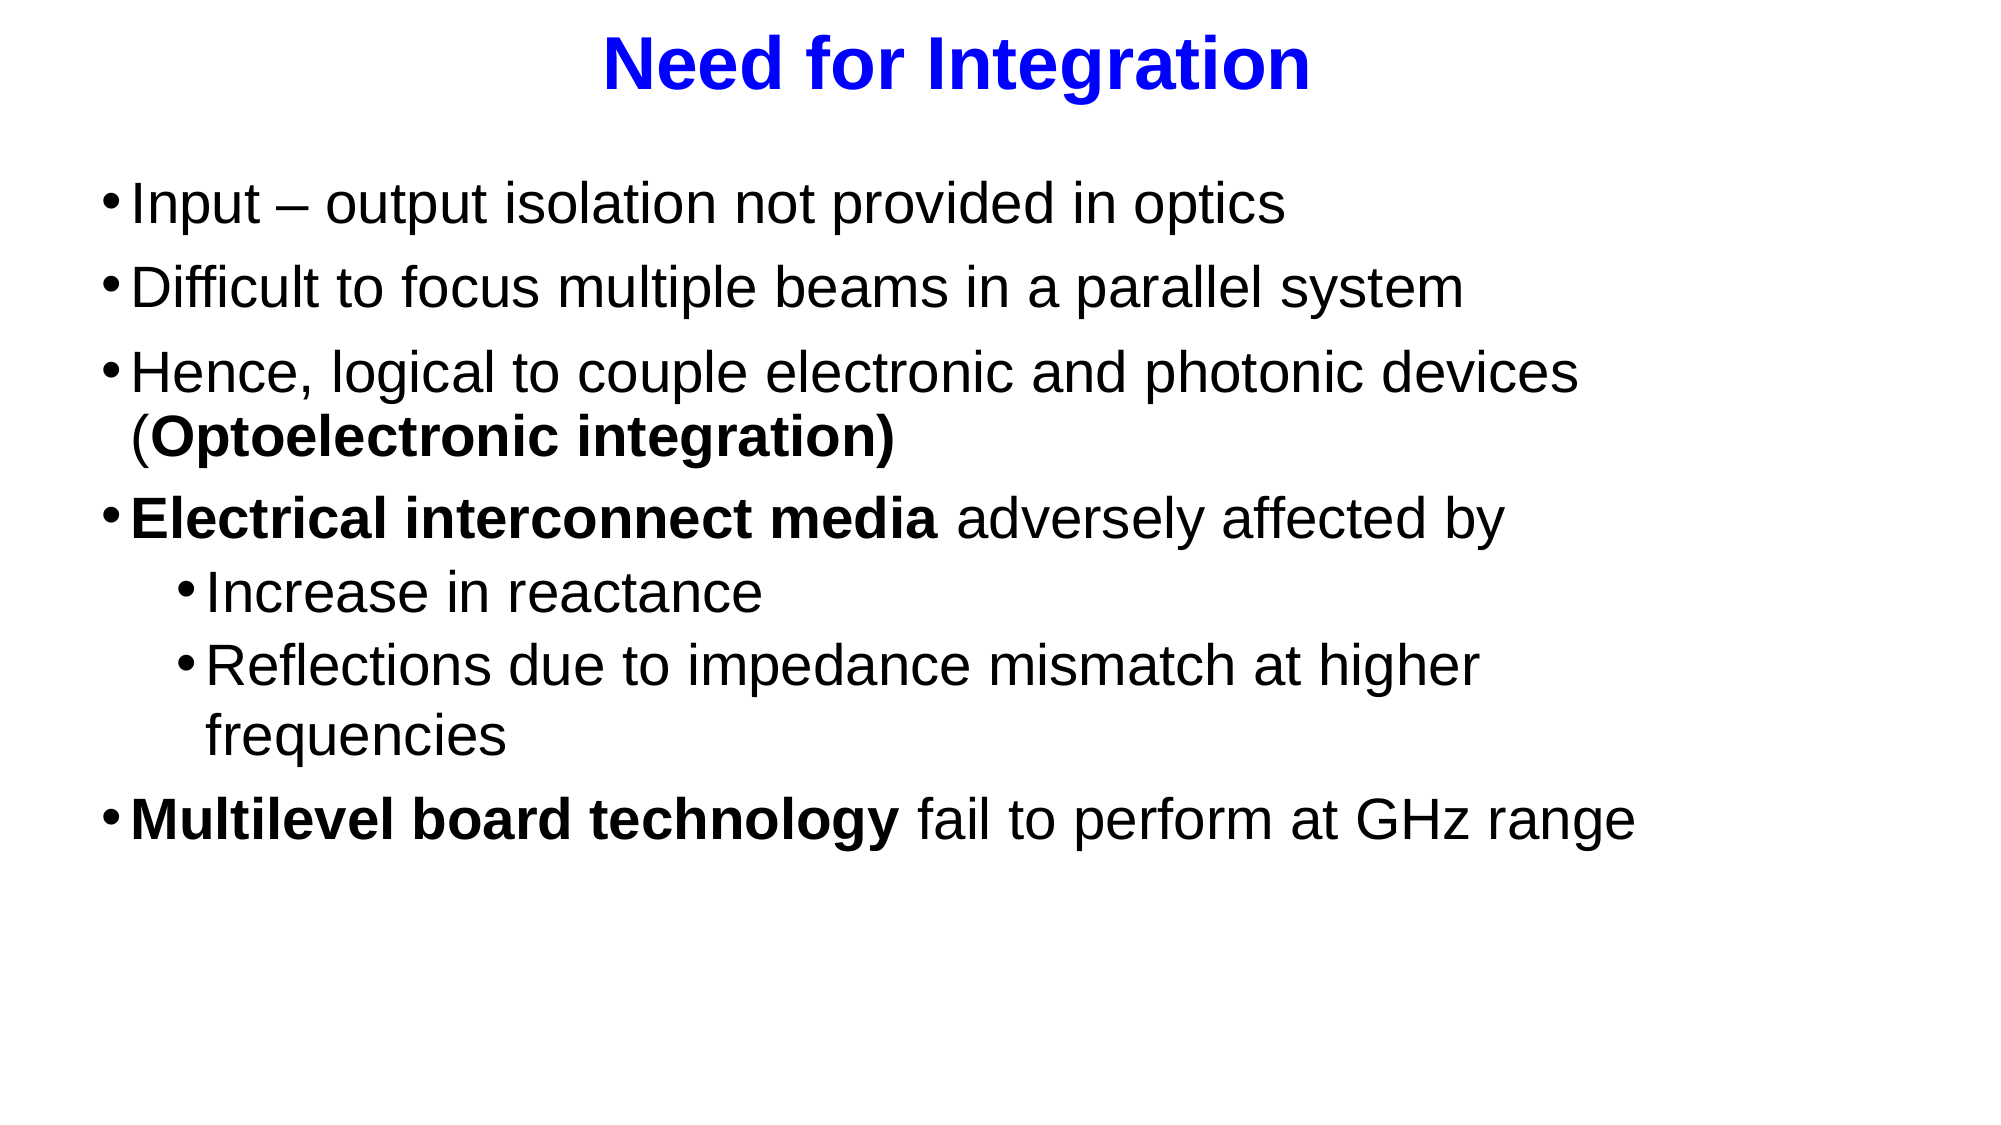

# Need for Integration
Input – output isolation not provided in optics
Difficult to focus multiple beams in a parallel system
Hence, logical to couple electronic and photonic devices  (Optoelectronic integration)
Electrical interconnect media adversely affected by
Increase in reactance
Reflections due to impedance mismatch at higher frequencies
Multilevel board technology fail to perform at GHz range